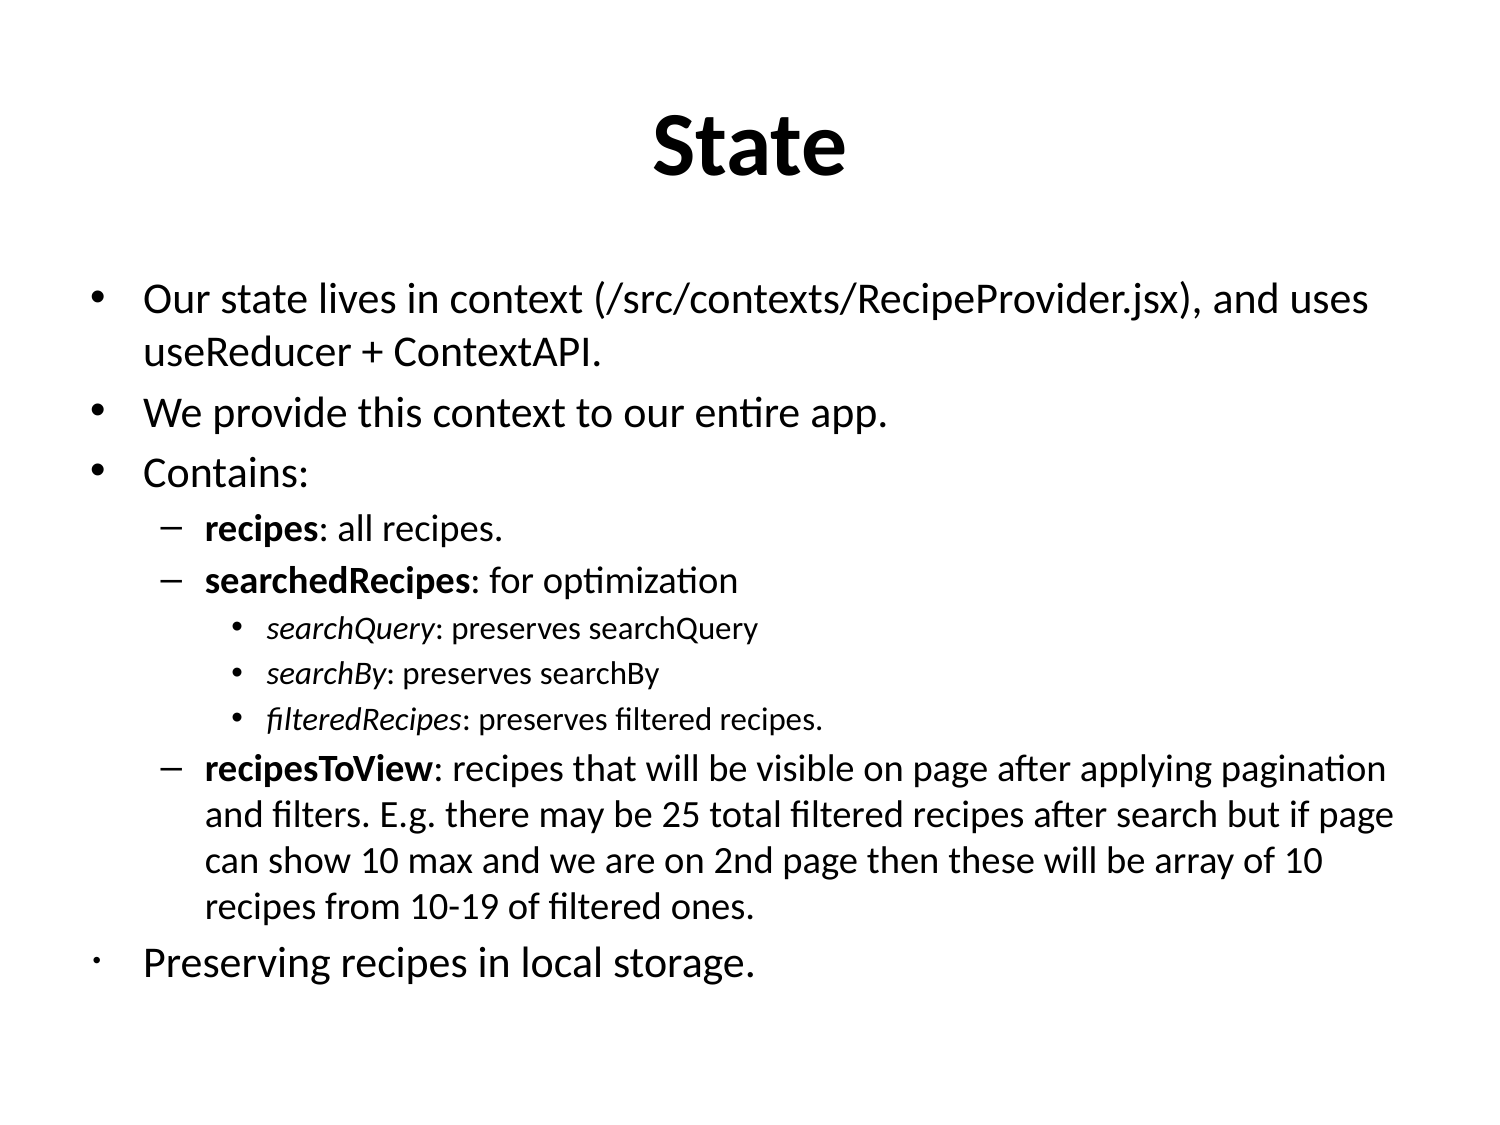

# State
Our state lives in context (/src/contexts/RecipeProvider.jsx), and uses useReducer + ContextAPI.
We provide this context to our entire app.
Contains:
recipes: all recipes.
searchedRecipes: for optimization
searchQuery: preserves searchQuery
searchBy: preserves searchBy
filteredRecipes: preserves filtered recipes.
recipesToView: recipes that will be visible on page after applying pagination and filters. E.g. there may be 25 total filtered recipes after search but if page can show 10 max and we are on 2nd page then these will be array of 10 recipes from 10-19 of filtered ones.
Preserving recipes in local storage.